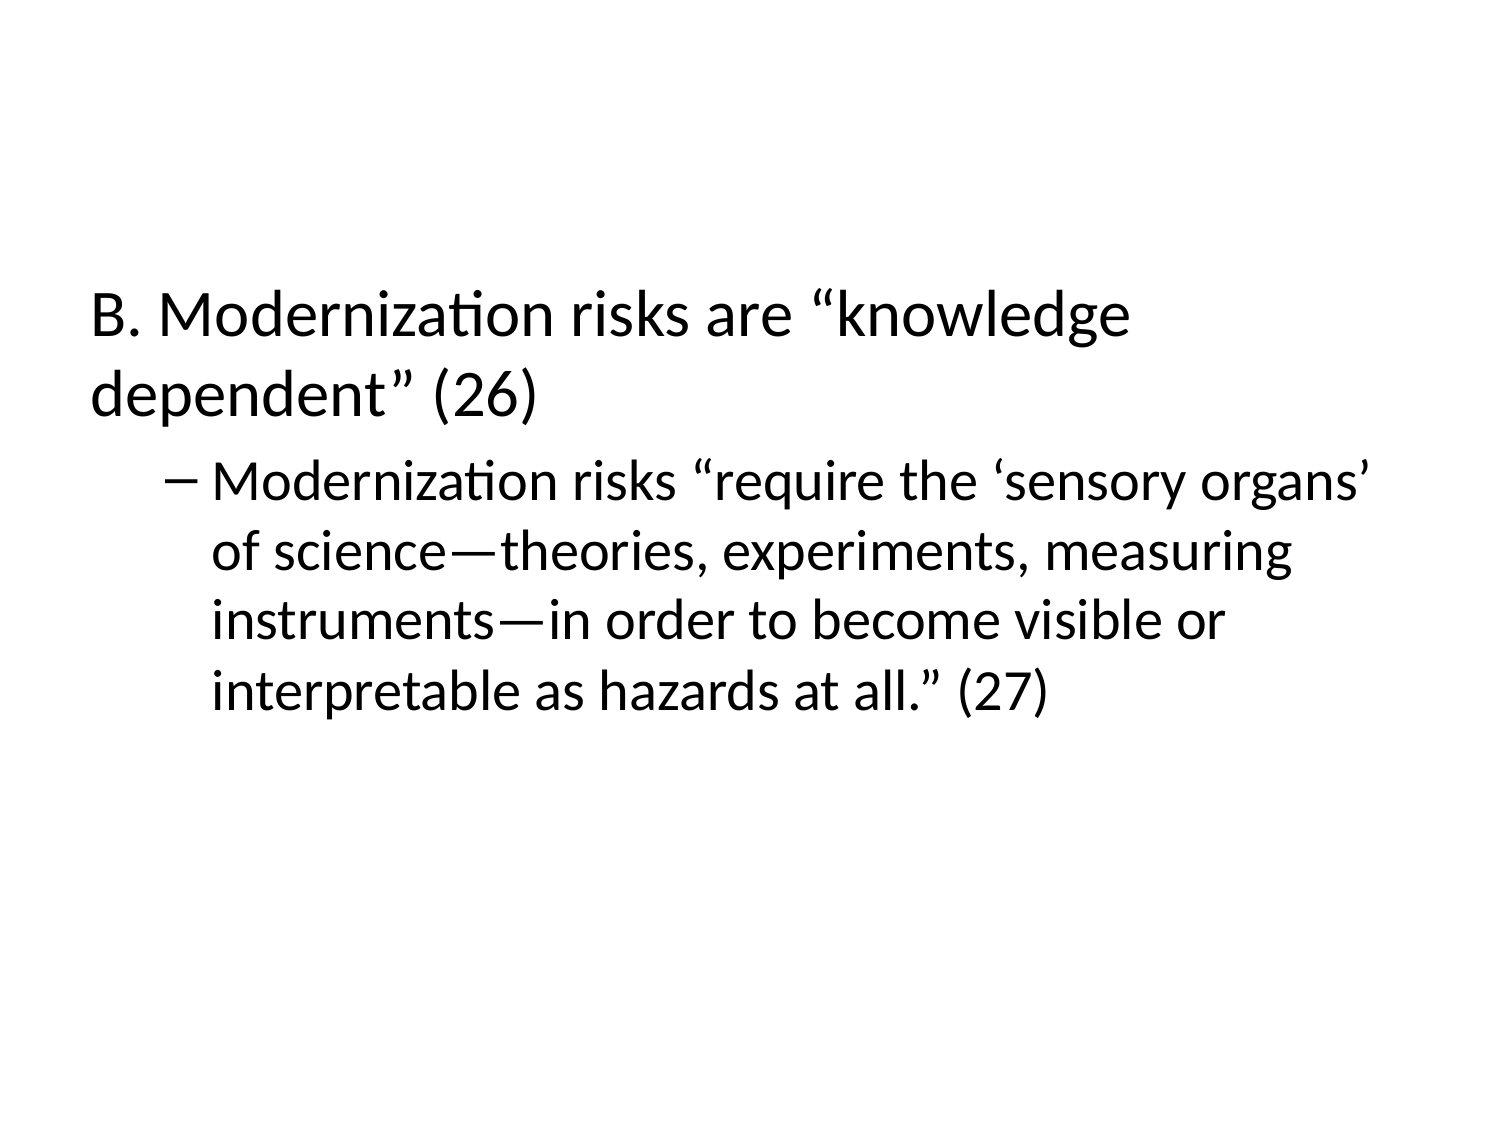

#
B. Modernization risks are “knowledge dependent” (26)
Modernization risks “require the ‘sensory organs’ of science—theories, experiments, measuring instruments—in order to become visible or interpretable as hazards at all.” (27)